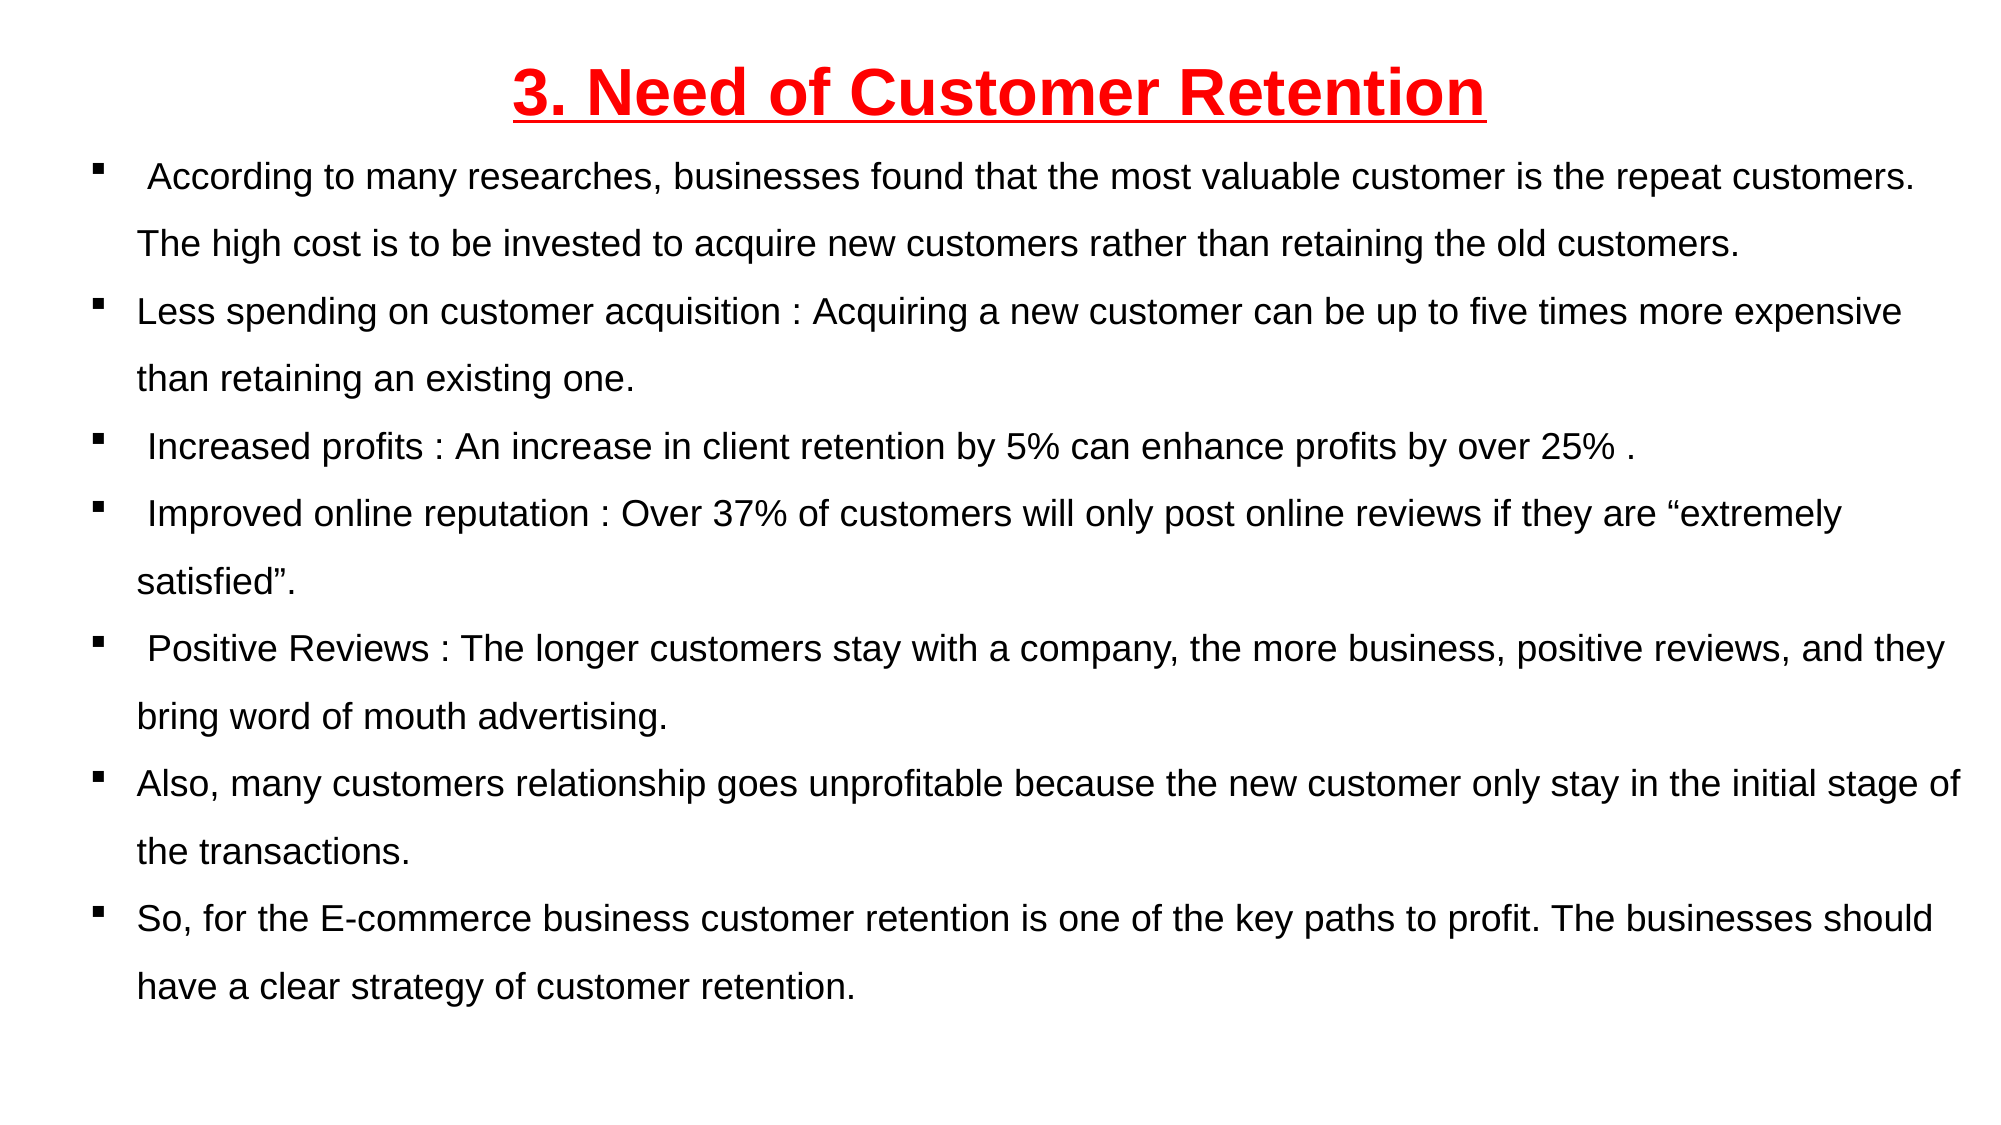

3. Need of Customer Retention
 According to many researches, businesses found that the most valuable customer is the repeat customers. The high cost is to be invested to acquire new customers rather than retaining the old customers.
Less spending on customer acquisition : Acquiring a new customer can be up to five times more expensive than retaining an existing one.
 Increased profits : An increase in client retention by 5% can enhance profits by over 25% .
 Improved online reputation : Over 37% of customers will only post online reviews if they are “extremely satisfied”.
 Positive Reviews : The longer customers stay with a company, the more business, positive reviews, and they bring word of mouth advertising.
Also, many customers relationship goes unprofitable because the new customer only stay in the initial stage of the transactions.
So, for the E-commerce business customer retention is one of the key paths to profit. The businesses should have a clear strategy of customer retention.